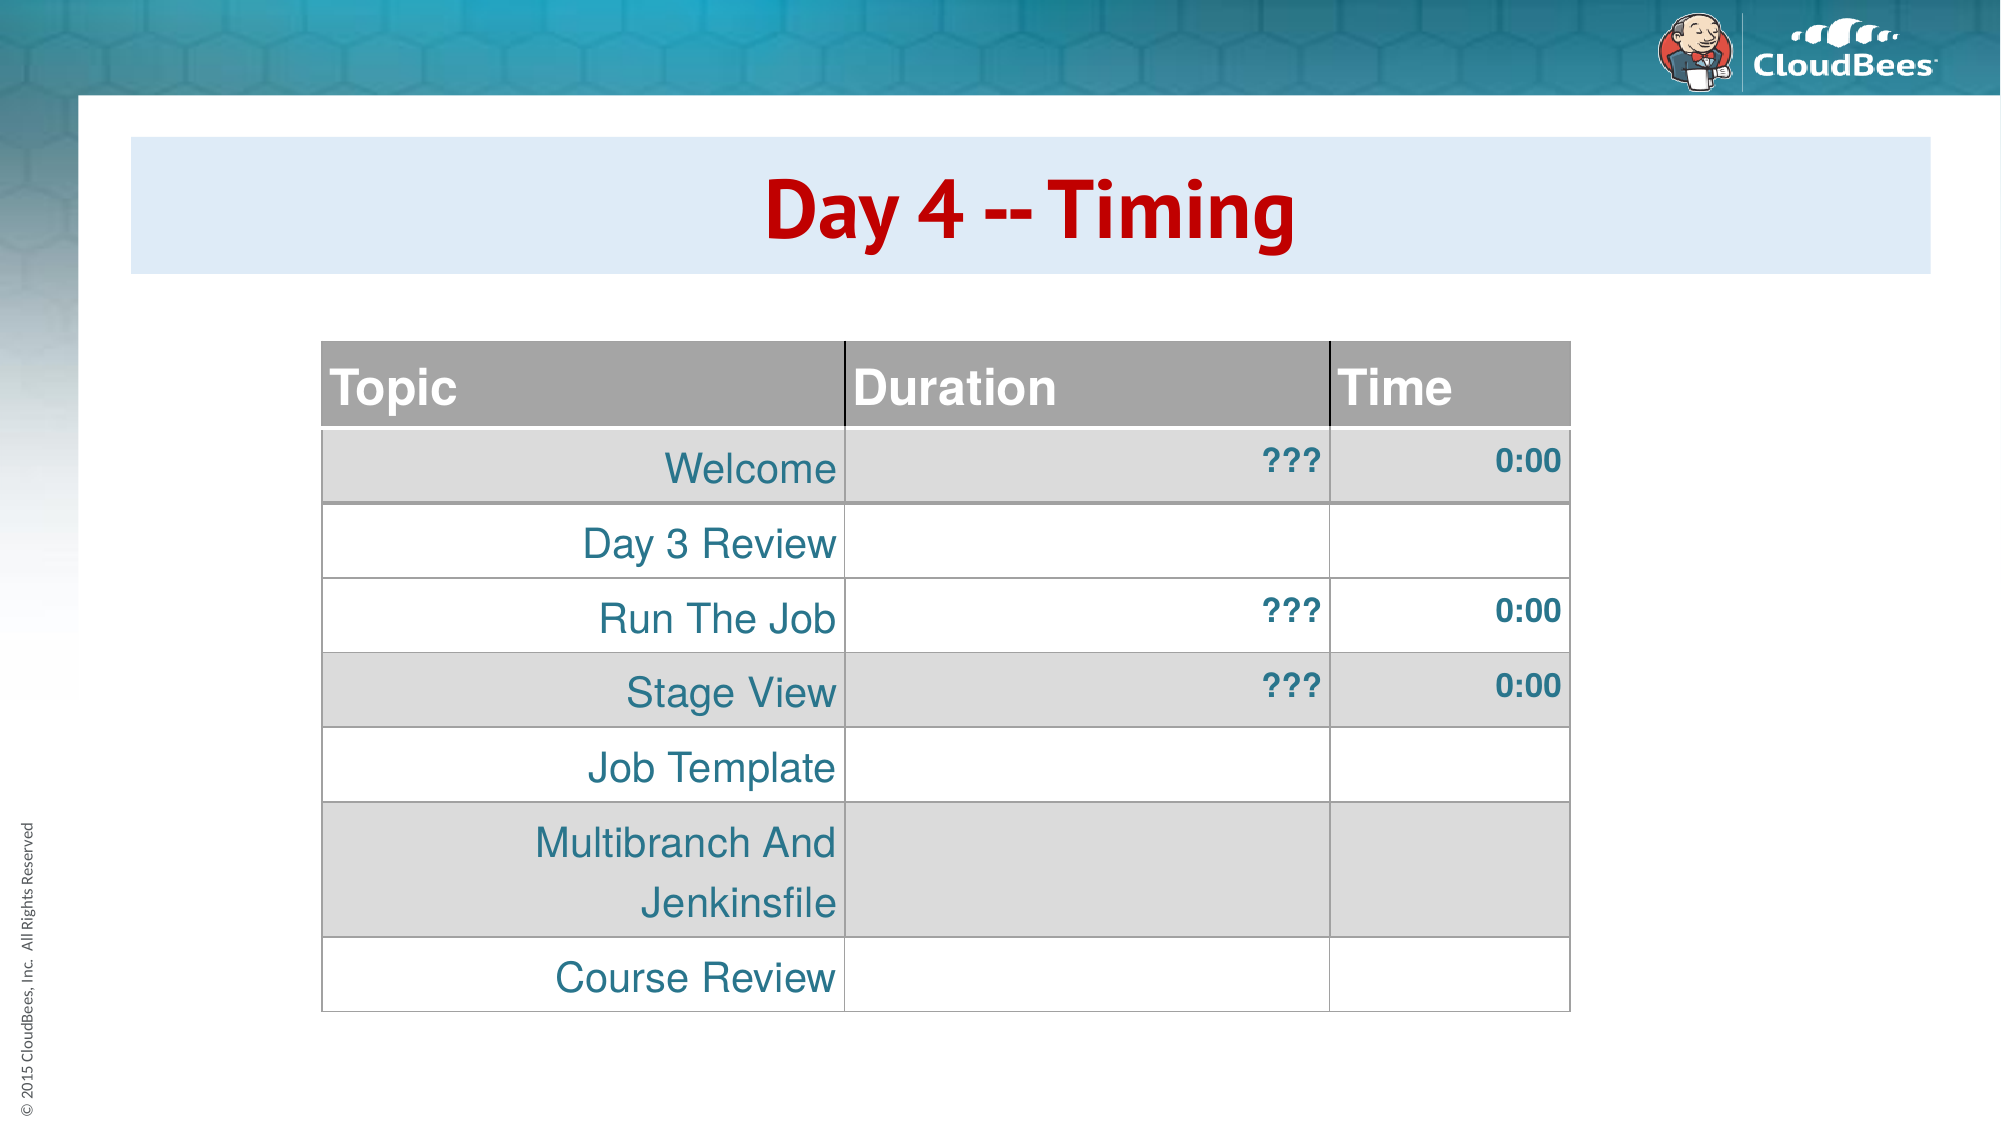

# Day 4 -- Timing
| Topic | Duration | Time |
| --- | --- | --- |
| Welcome | ??? | 0:00 |
| Day 3 Review |  |  |
| Run The Job | ??? | 0:00 |
| Stage View | ??? | 0:00 |
| Job Template |  |  |
| Multibranch And Jenkinsfile |  |  |
| Course Review |  |  |